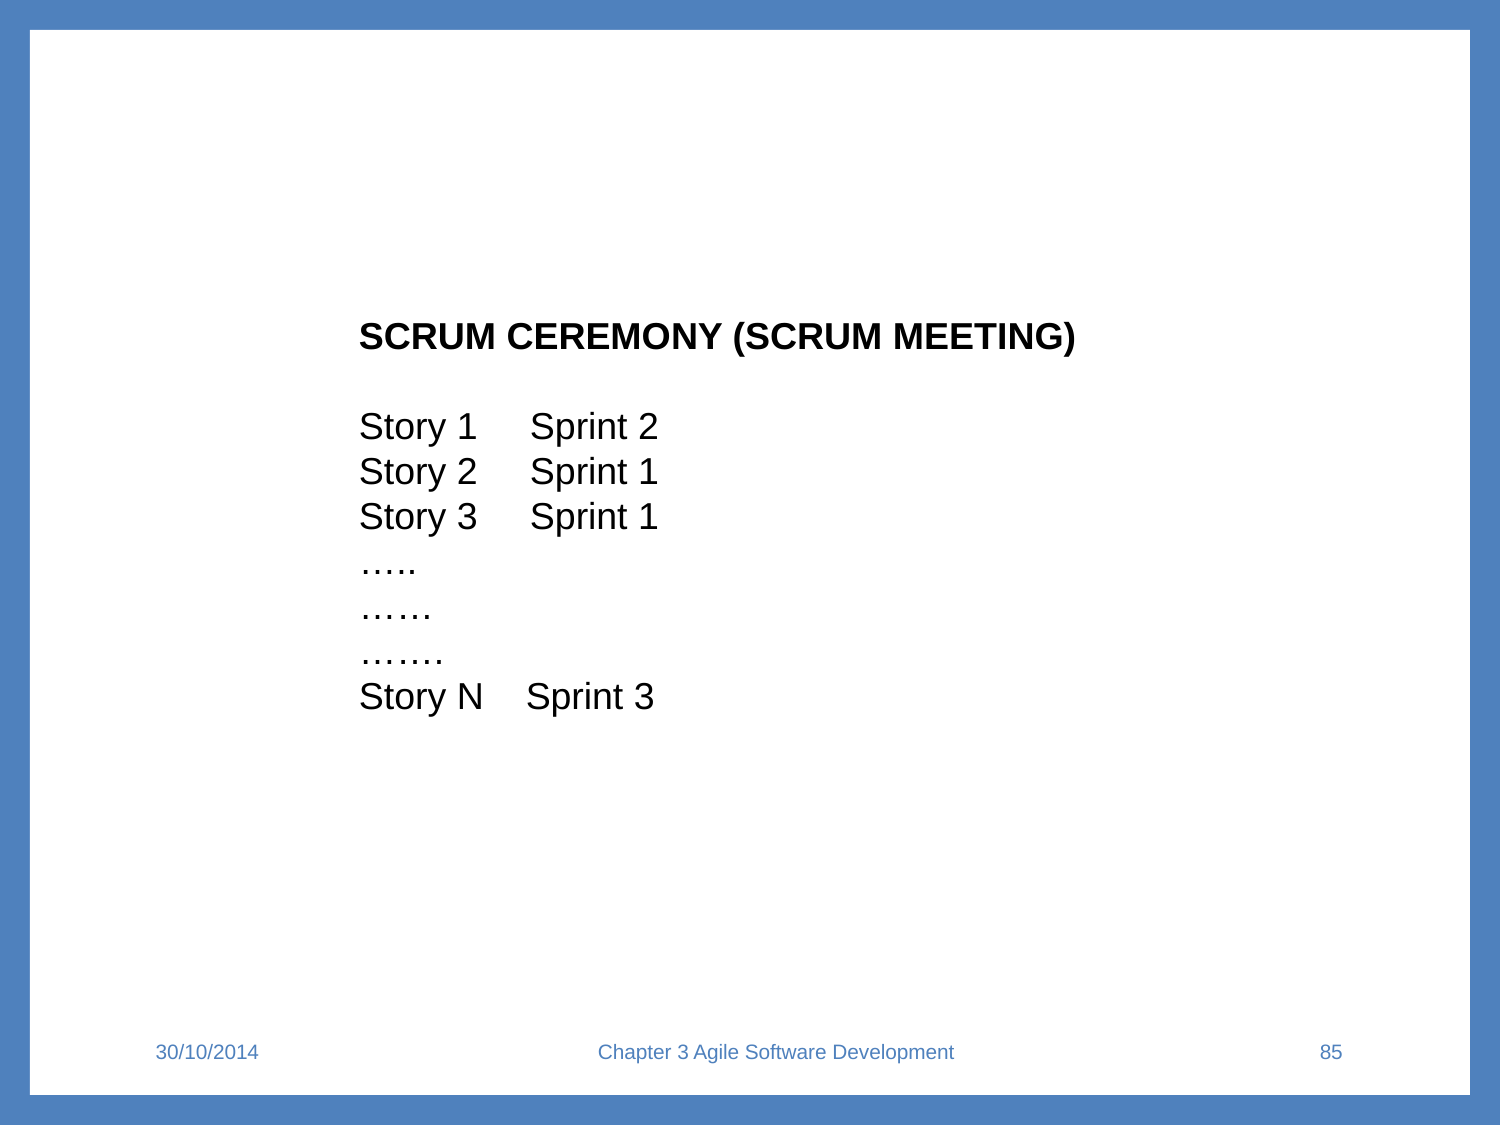

#
SCRUM CEREMONY (SCRUM MEETING)

Story 1     Sprint 2
Story 2     Sprint 1
Story 3     Sprint 1
…..
……
…….
Story N    Sprint 3
30/10/2014
Chapter 3 Agile Software Development
85